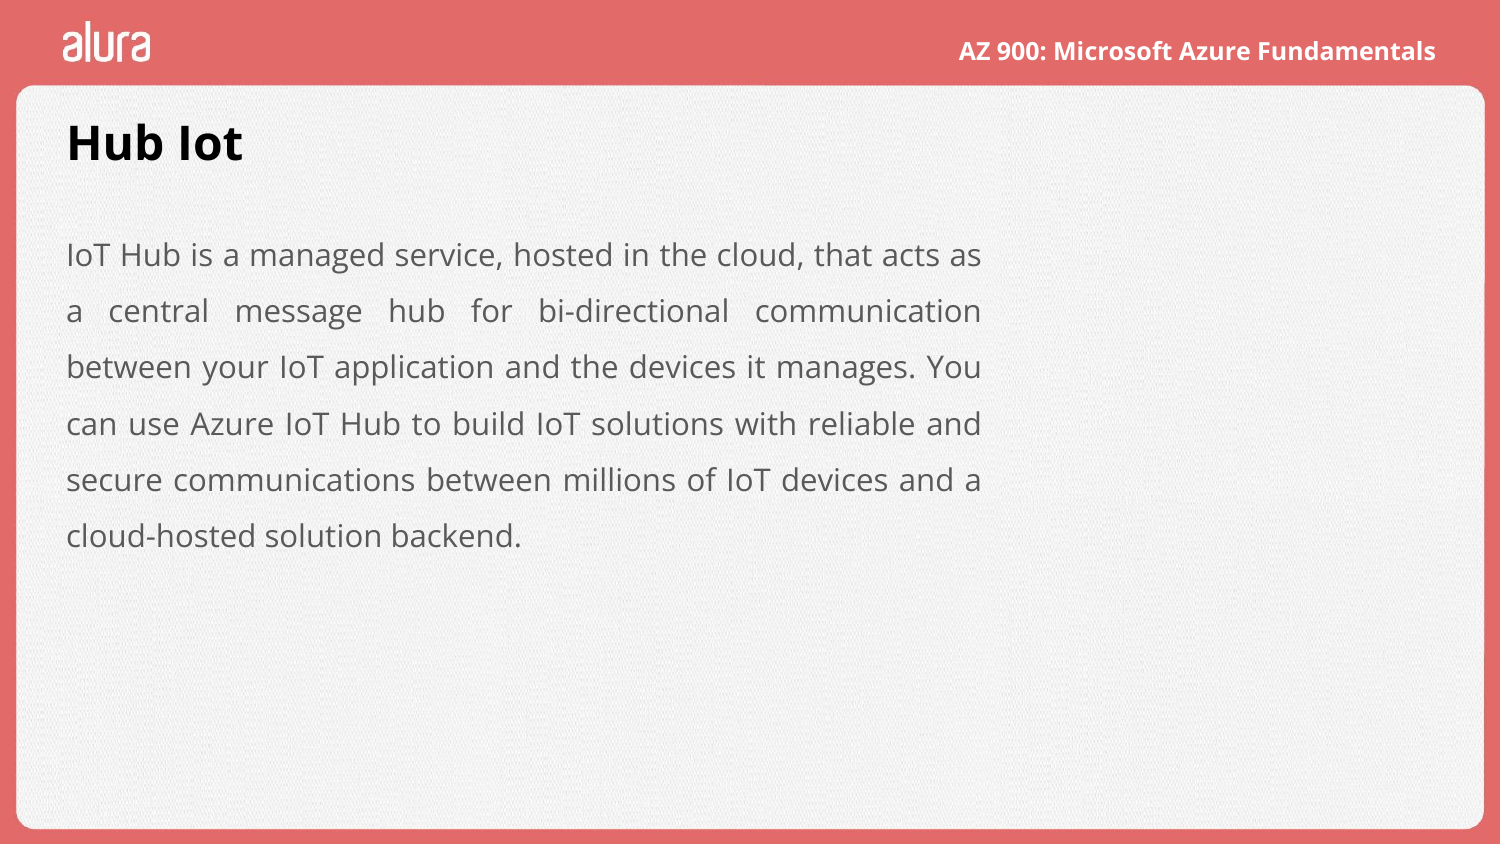

# Hub Iot
IoT Hub is a managed service, hosted in the cloud, that acts as a central message hub for bi-directional communication between your IoT application and the devices it manages. You can use Azure IoT Hub to build IoT solutions with reliable and secure communications between millions of IoT devices and a cloud-hosted solution backend.